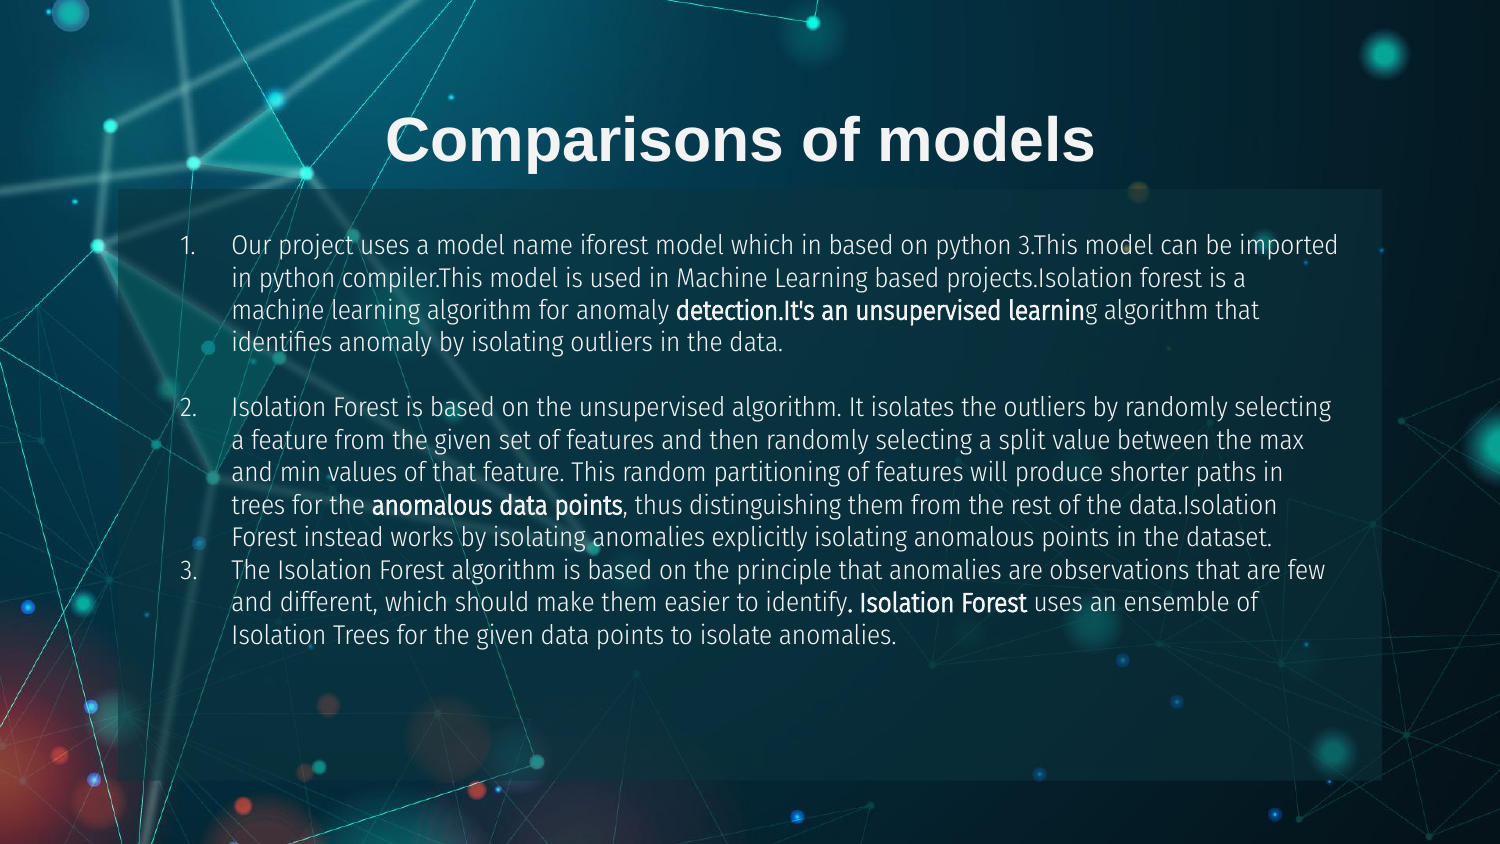

# Comparisons of models
Our project uses a model name iforest model which in based on python 3.This model can be imported in python compiler.This model is used in Machine Learning based projects.Isolation forest is a machine learning algorithm for anomaly detection.It's an unsupervised learning algorithm that identifies anomaly by isolating outliers in the data.

Isolation Forest is based on the unsupervised algorithm. It isolates the outliers by randomly selecting a feature from the given set of features and then randomly selecting a split value between the max and min values of that feature. This random partitioning of features will produce shorter paths in trees for the anomalous data points, thus distinguishing them from the rest of the data.Isolation Forest instead works by isolating anomalies explicitly isolating anomalous points in the dataset.
The Isolation Forest algorithm is based on the principle that anomalies are observations that are few and different, which should make them easier to identify. Isolation Forest uses an ensemble of Isolation Trees for the given data points to isolate anomalies.